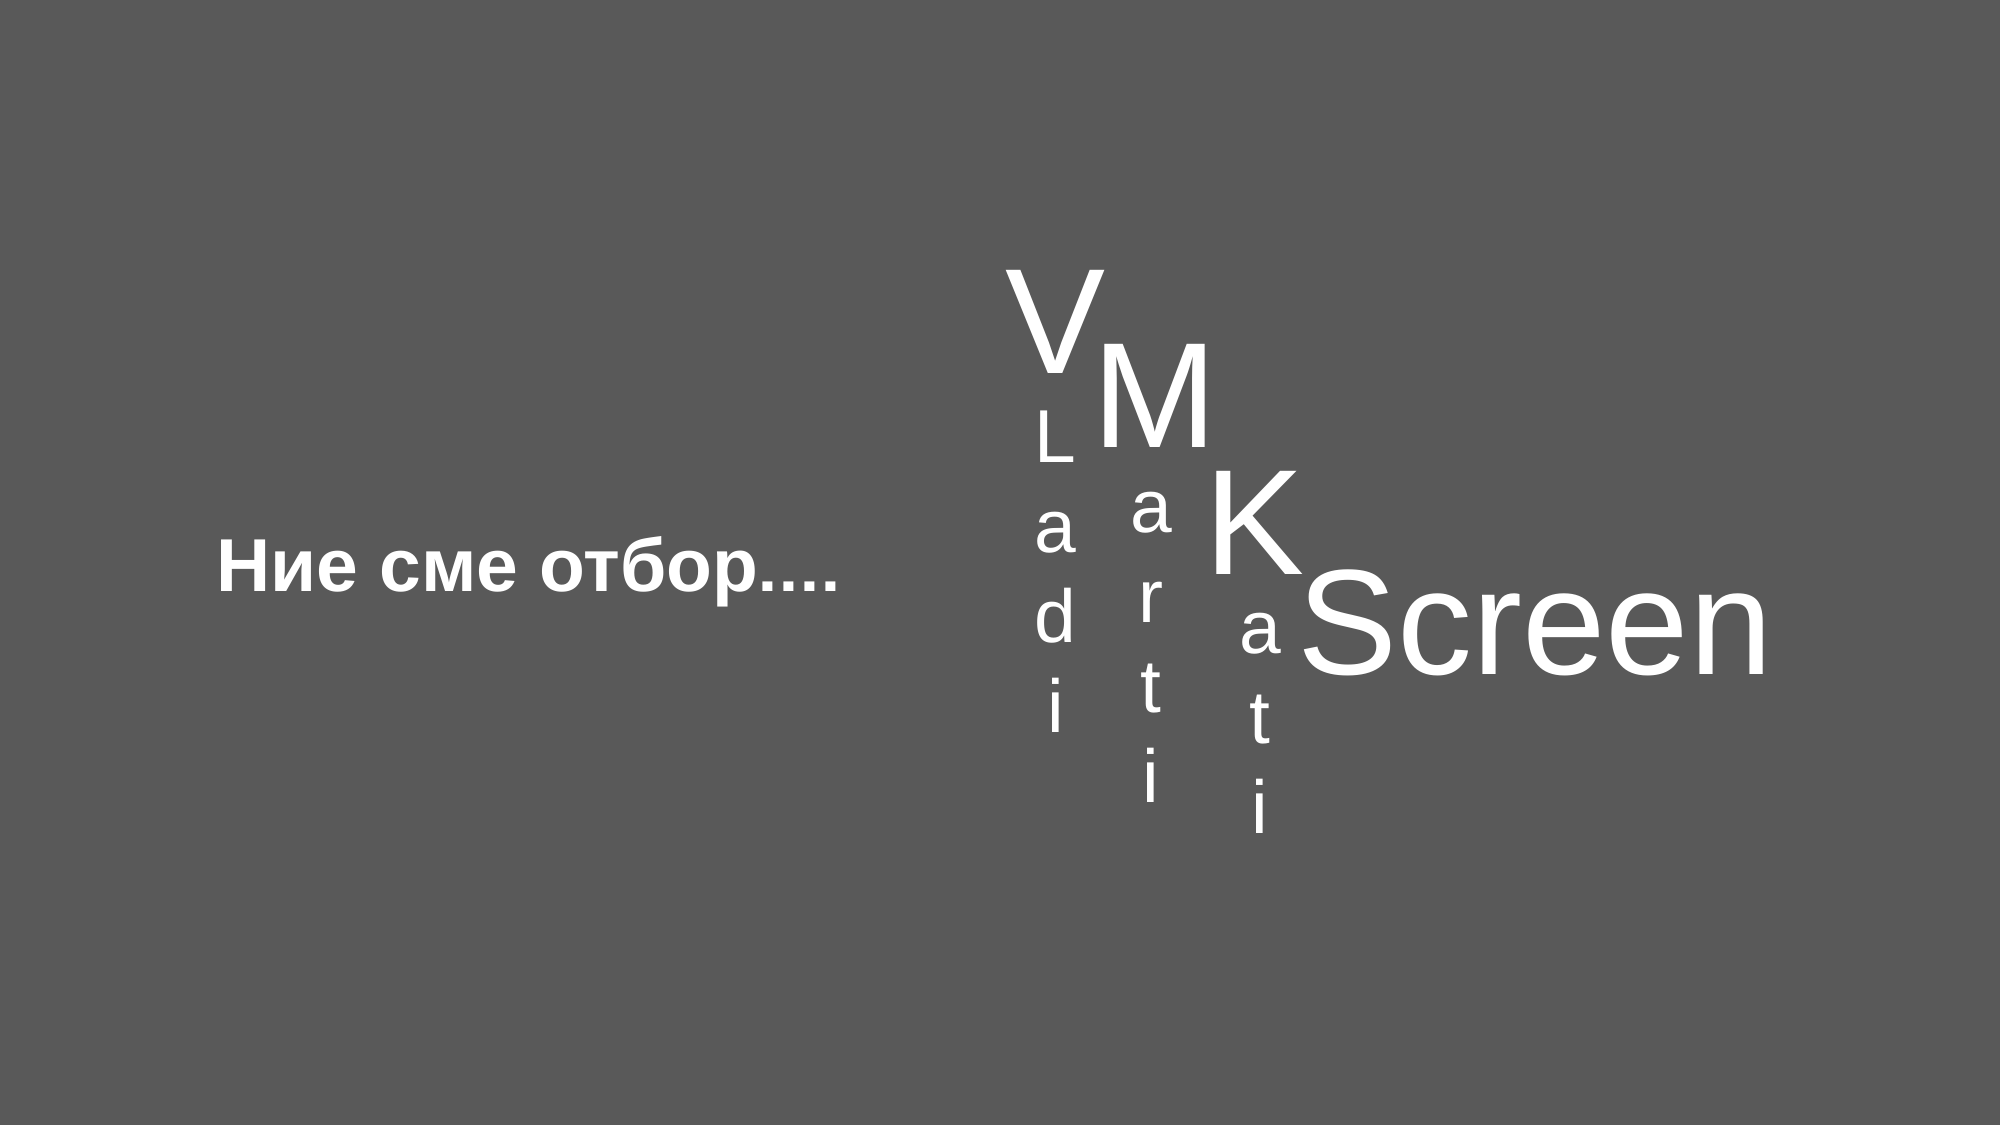

V
L
a
d
i
M
a
r
t
i
K
a
t
i
Ние сме отбор....
Screen